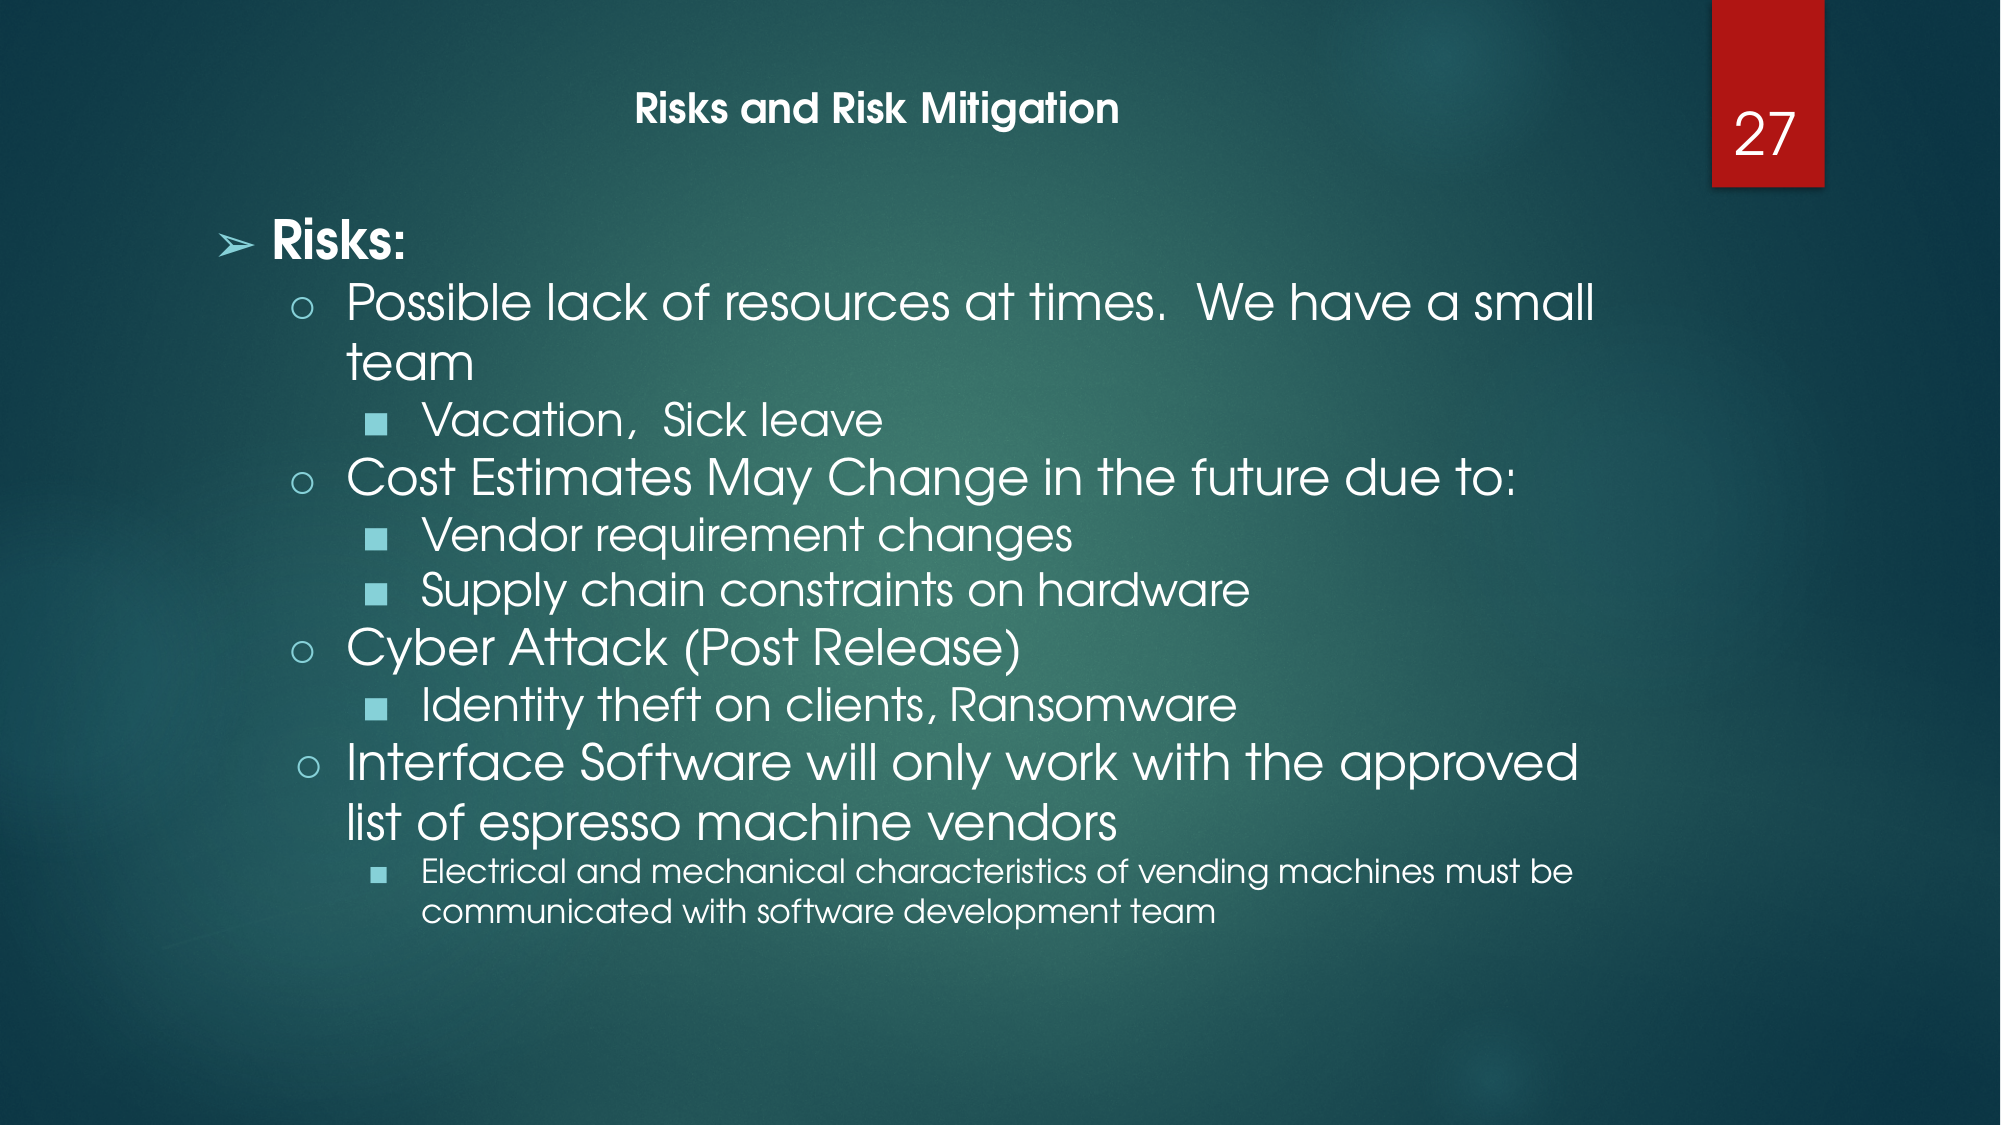

27
# Risks and Risk Mitigation
Risks:
Possible lack of resources at times.  We have a small team
Vacation,  Sick leave
Cost Estimates May Change in the future due to:
Vendor requirement changes
Supply chain constraints on hardware
Cyber Attack (Post Release)
Identity theft on clients, Ransomware
Interface Software will only work with the approved list of espresso machine vendors
Electrical and mechanical characteristics of vending machines must be communicated with software development team